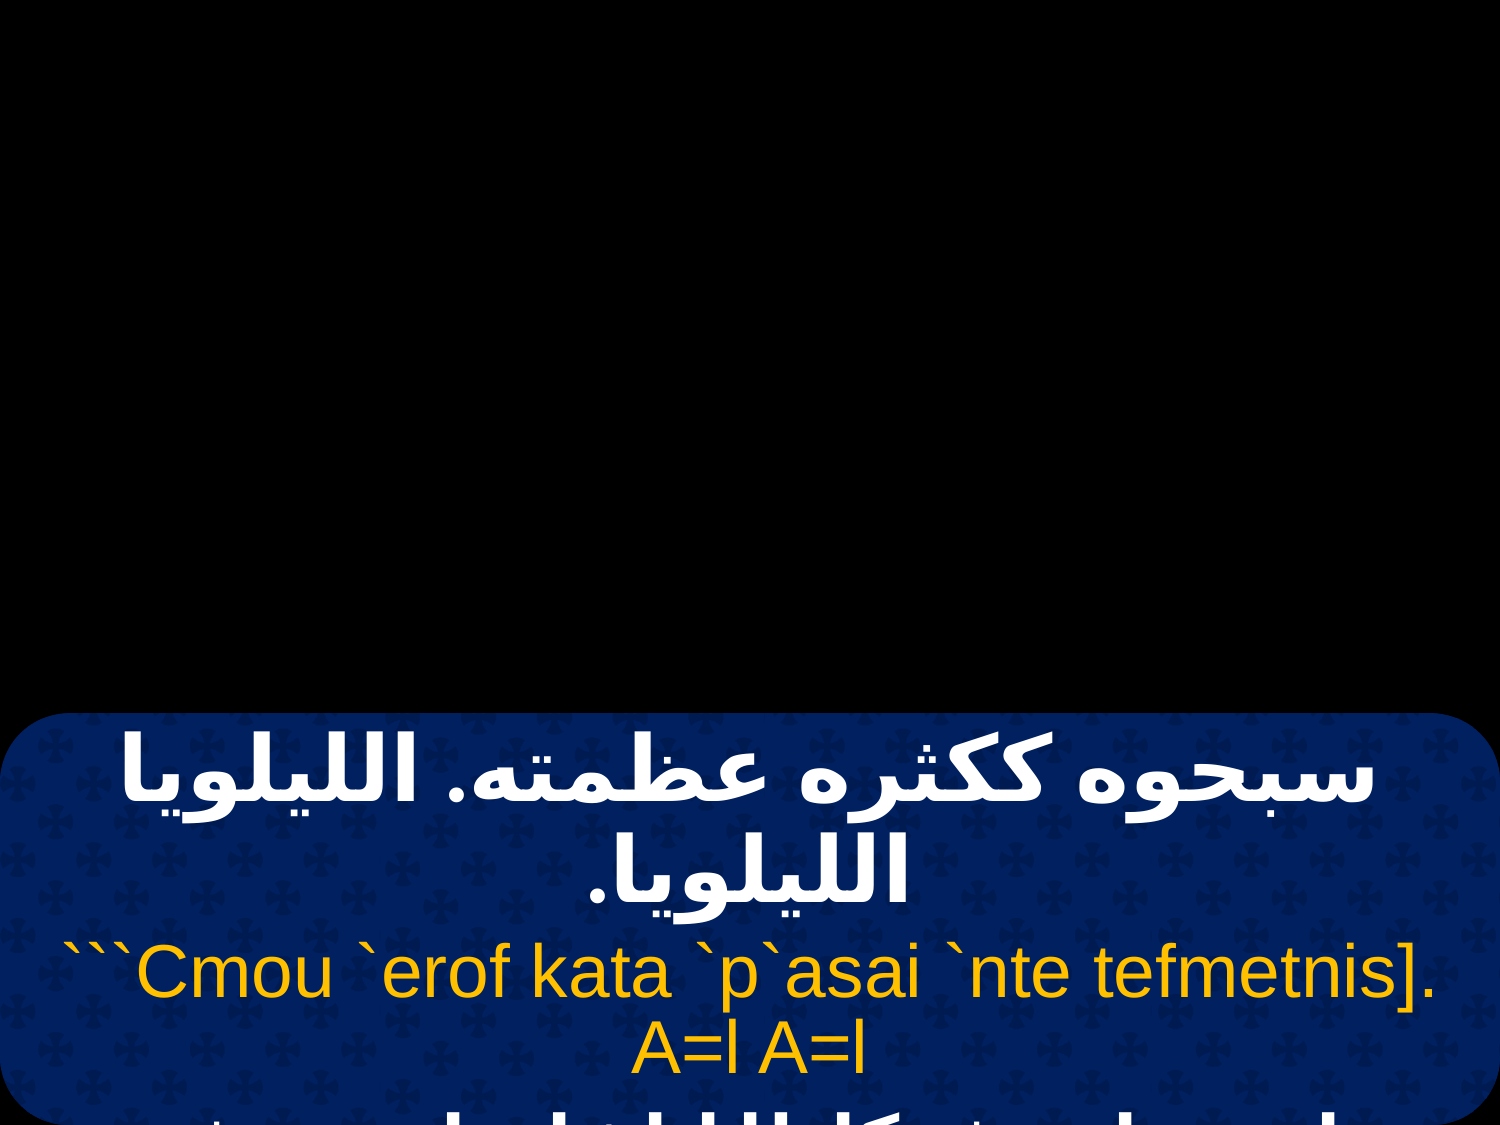

# 4
| سبحوه ككثره عظمته. الليلويا الليلويا. |
| --- |
| ```Cmou `erof kata `p`asai `nte tefmetnis]. A=l A=l |
| اسمو ايروف كاطا اباشاى انتى تيف ميتنيشتى. هلليلويا هلليلويا. |